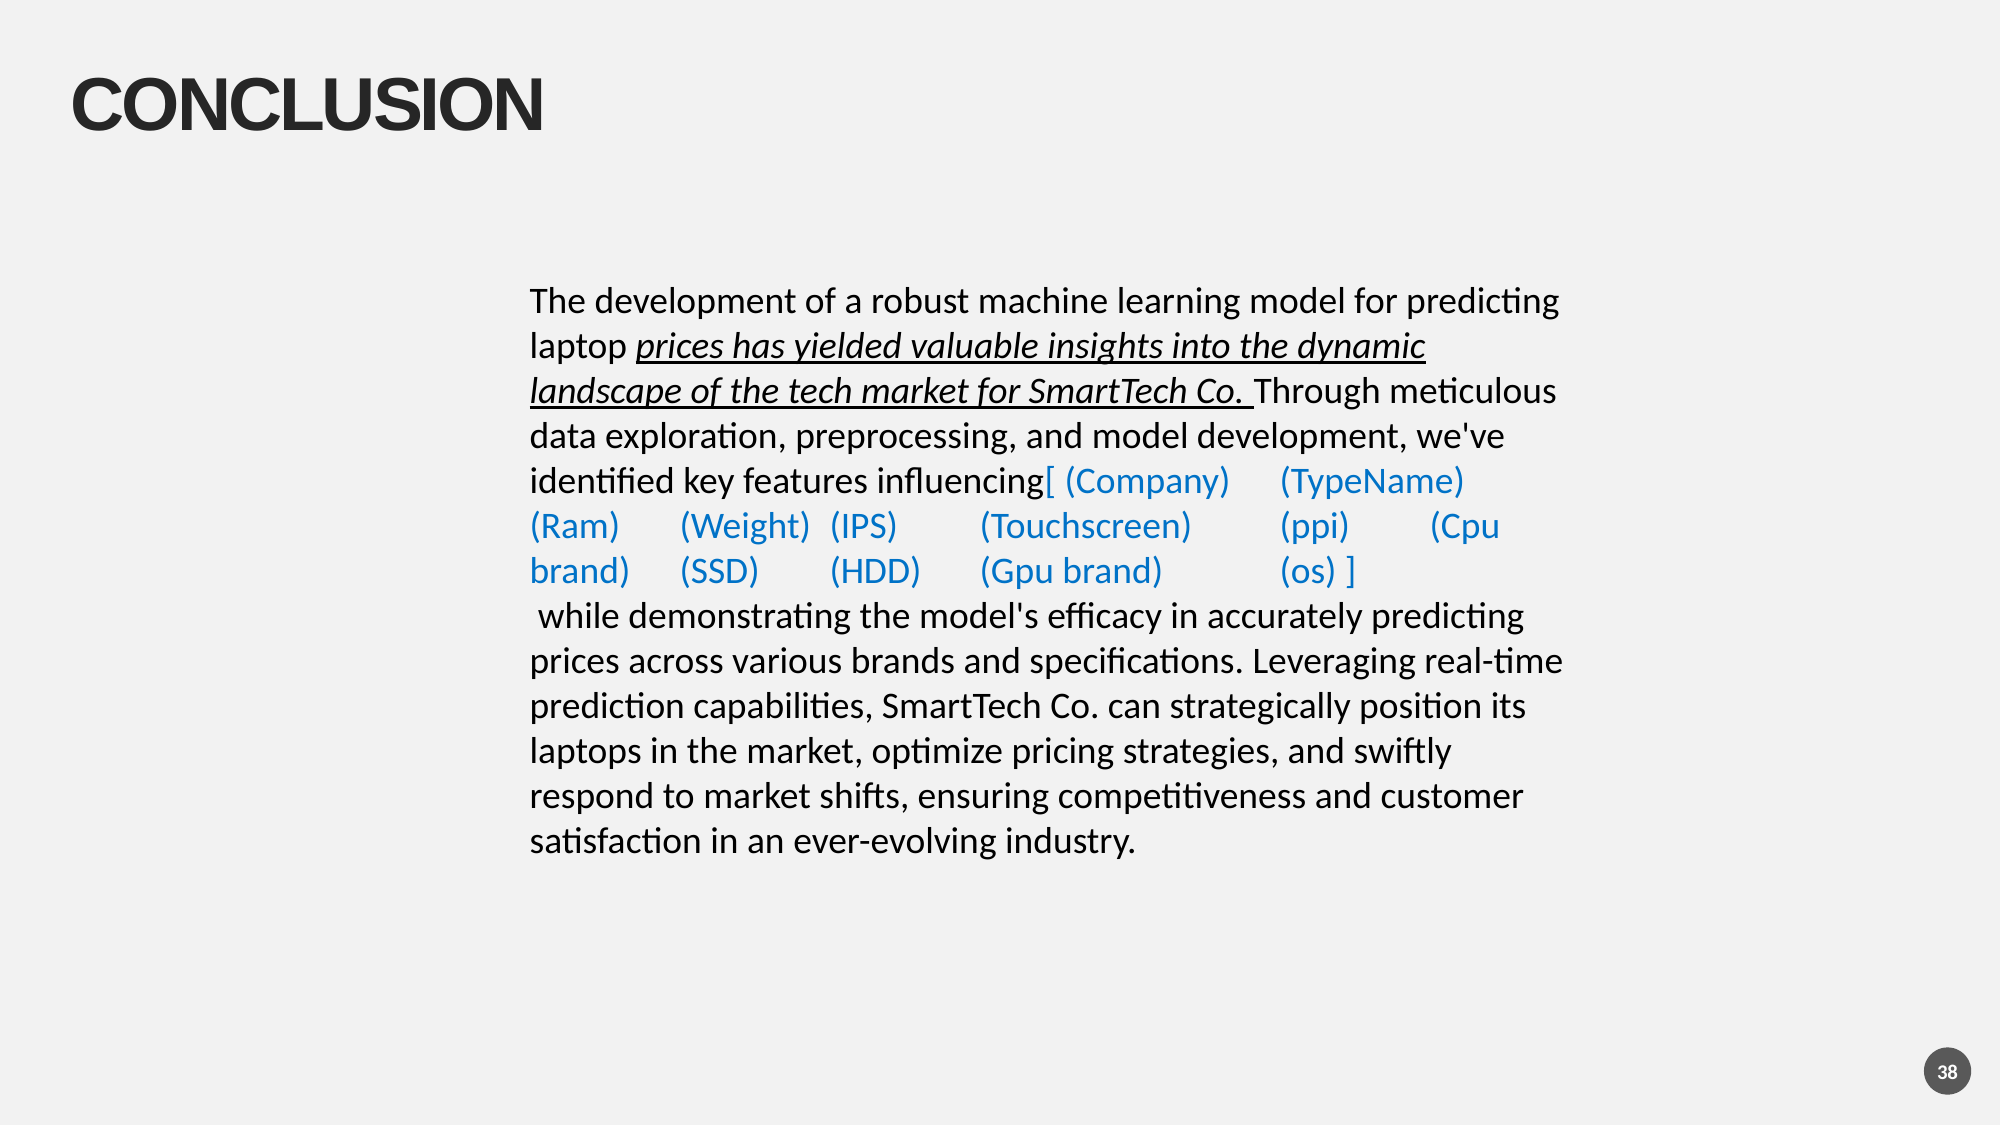

# CONCLUSION
The development of a robust machine learning model for predicting laptop prices has yielded valuable insights into the dynamic landscape of the tech market for SmartTech Co. Through meticulous data exploration, preprocessing, and model development, we've identified key features influencing[ (Company)	(TypeName)	(Ram)	(Weight)	(IPS)	(Touchscreen)	(ppi)	(Cpu brand)	(SSD)	(HDD)	(Gpu brand)	(os) ]
 while demonstrating the model's efficacy in accurately predicting prices across various brands and specifications. Leveraging real-time prediction capabilities, SmartTech Co. can strategically position its laptops in the market, optimize pricing strategies, and swiftly respond to market shifts, ensuring competitiveness and customer satisfaction in an ever-evolving industry.
38